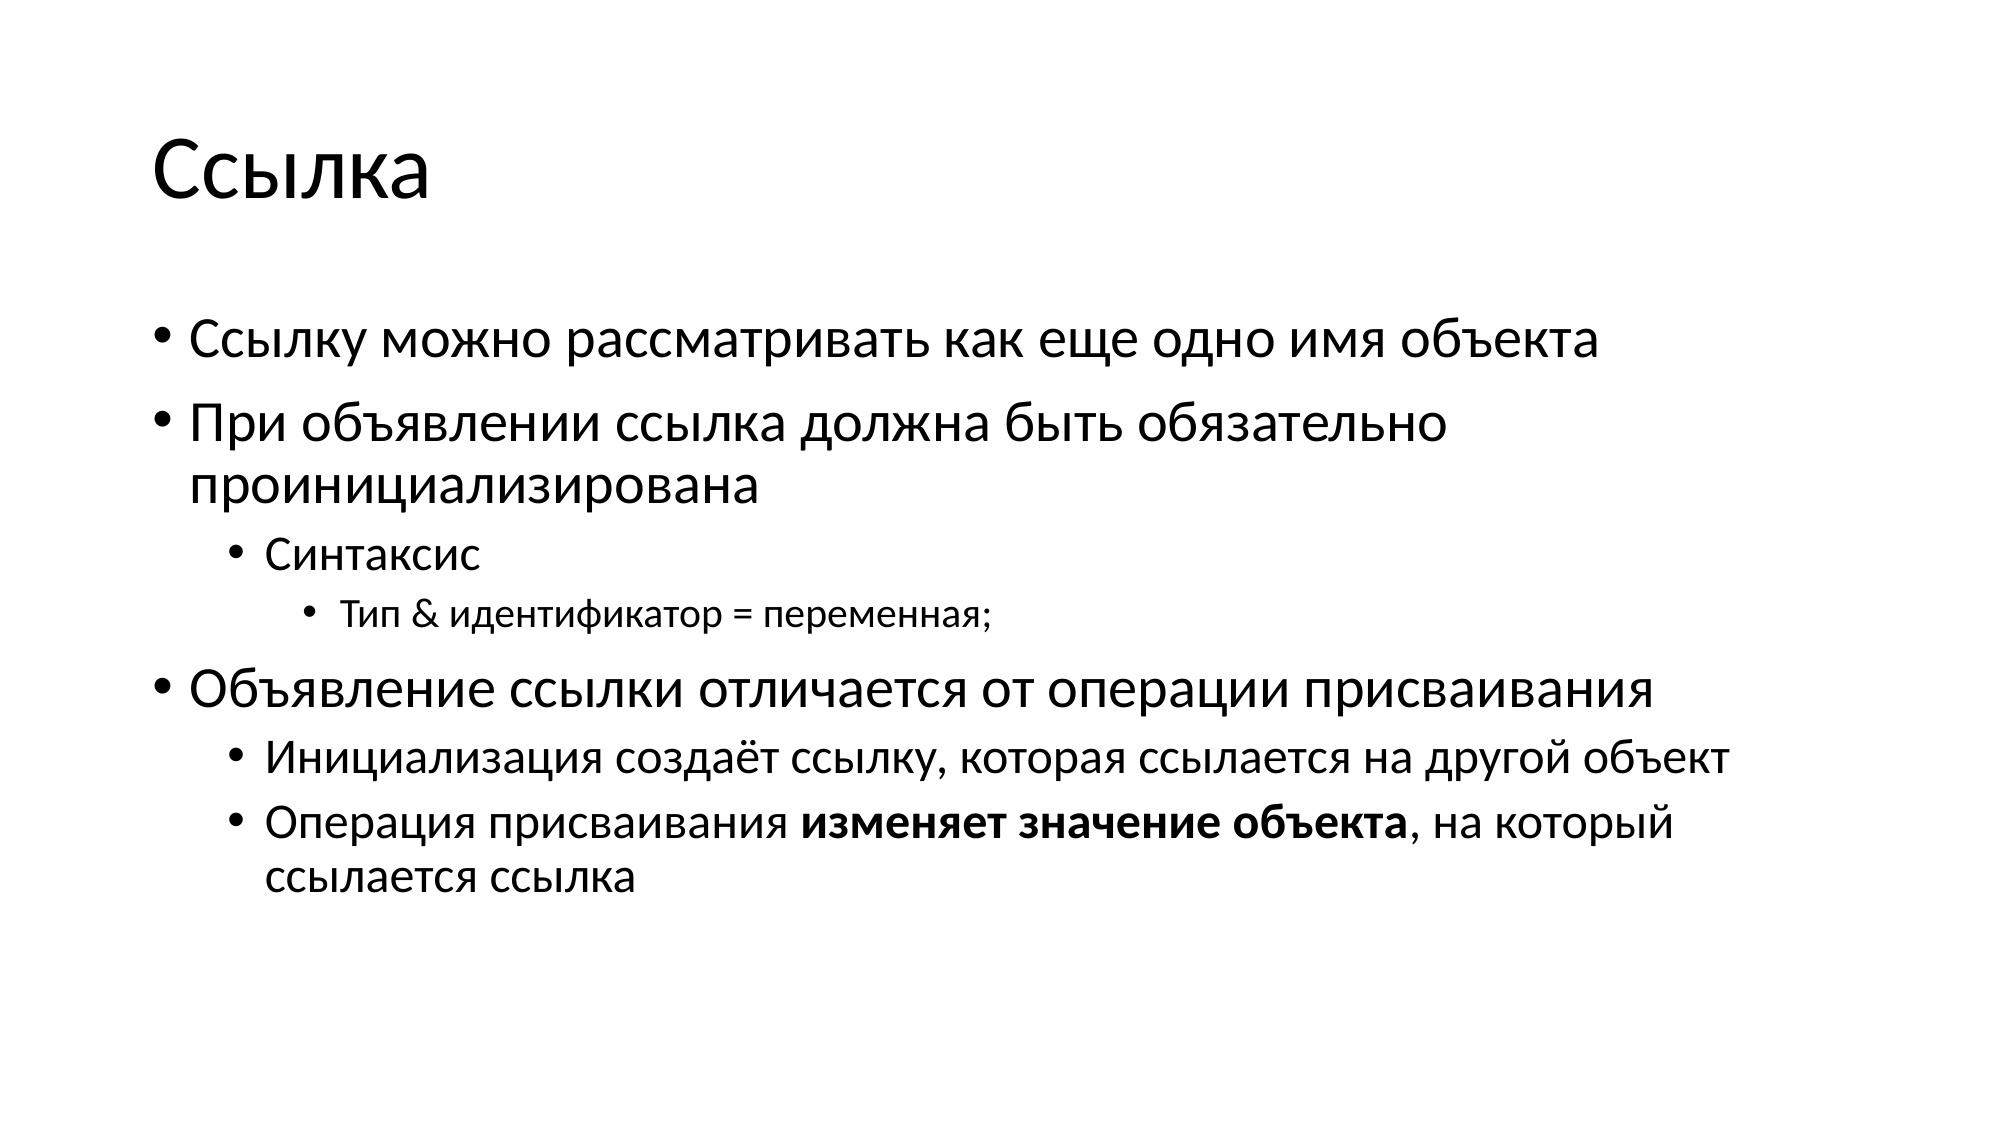

# Ссылка
Ссылку можно рассматривать как еще одно имя объекта
При объявлении ссылка должна быть обязательно проинициализирована
Синтаксис
Тип & идентификатор = переменная;
Объявление ссылки отличается от операции присваивания
Инициализация создаёт ссылку, которая ссылается на другой объект
Операция присваивания изменяет значение объекта, на который ссылается ссылка